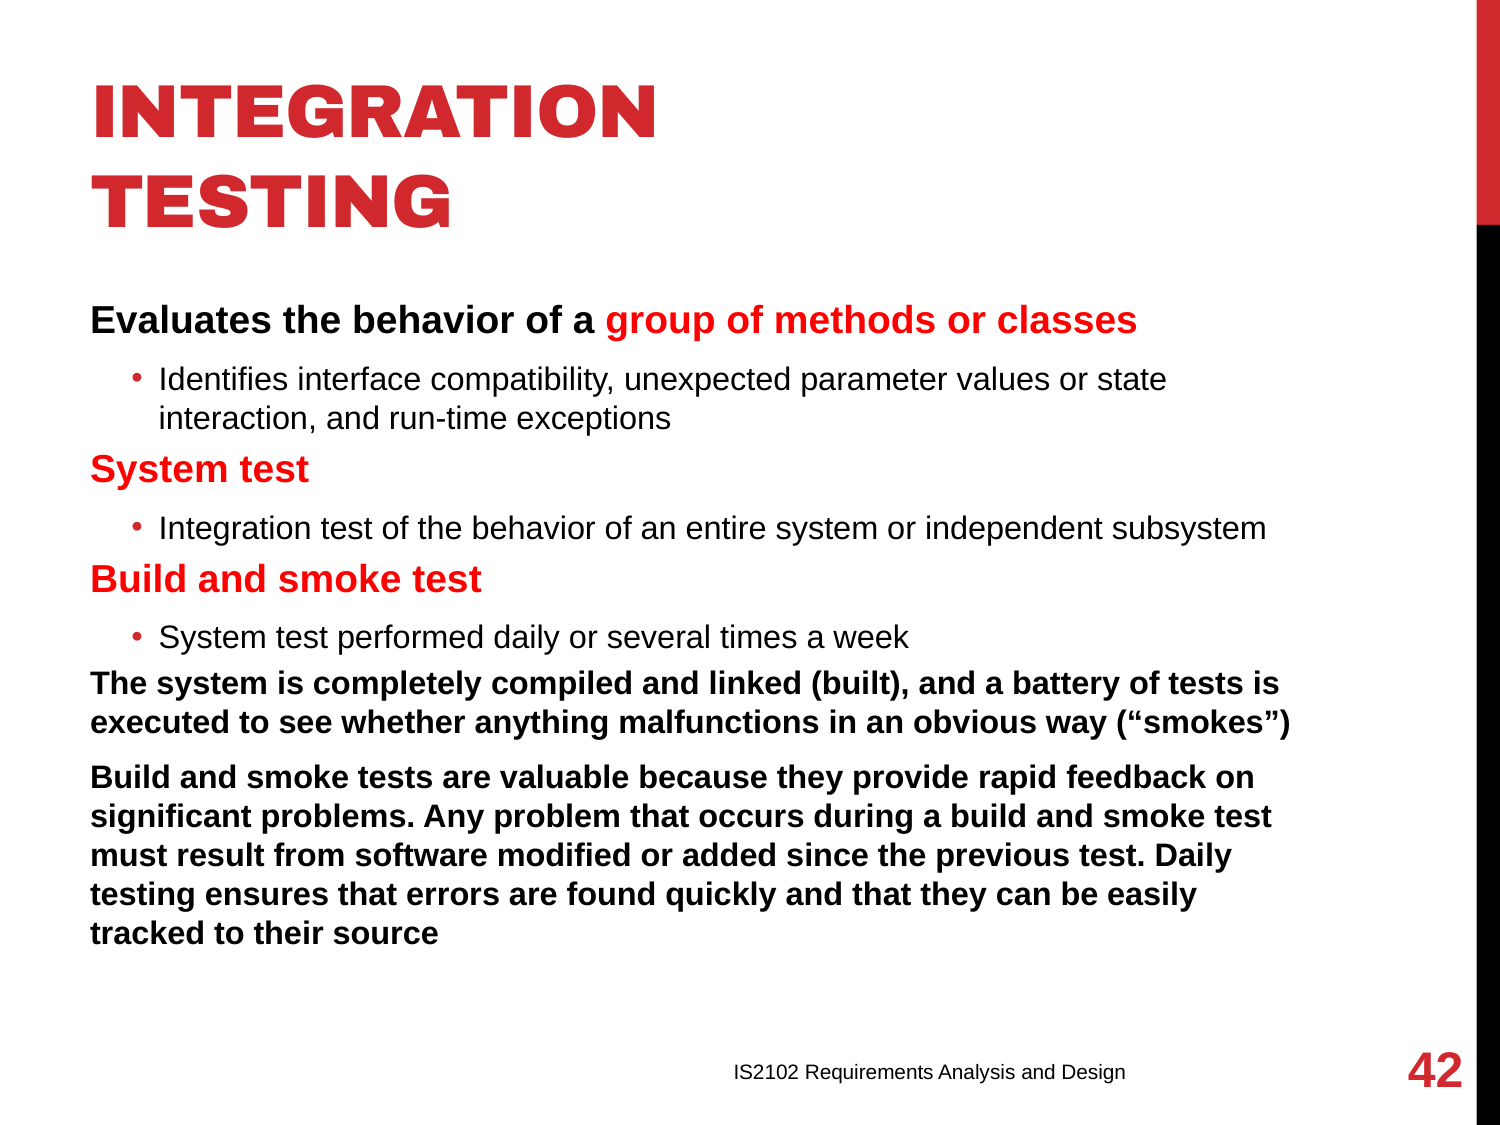

# Integration Testing
Evaluates the behavior of a group of methods or classes
Identifies interface compatibility, unexpected parameter values or state interaction, and run-time exceptions
System test
Integration test of the behavior of an entire system or independent subsystem
Build and smoke test
System test performed daily or several times a week
The system is completely compiled and linked (built), and a battery of tests is executed to see whether anything malfunctions in an obvious way (“smokes”)
Build and smoke tests are valuable because they provide rapid feedback on significant problems. Any problem that occurs during a build and smoke test must result from software modified or added since the previous test. Daily testing ensures that errors are found quickly and that they can be easily tracked to their source

42
IS2102 Requirements Analysis and Design